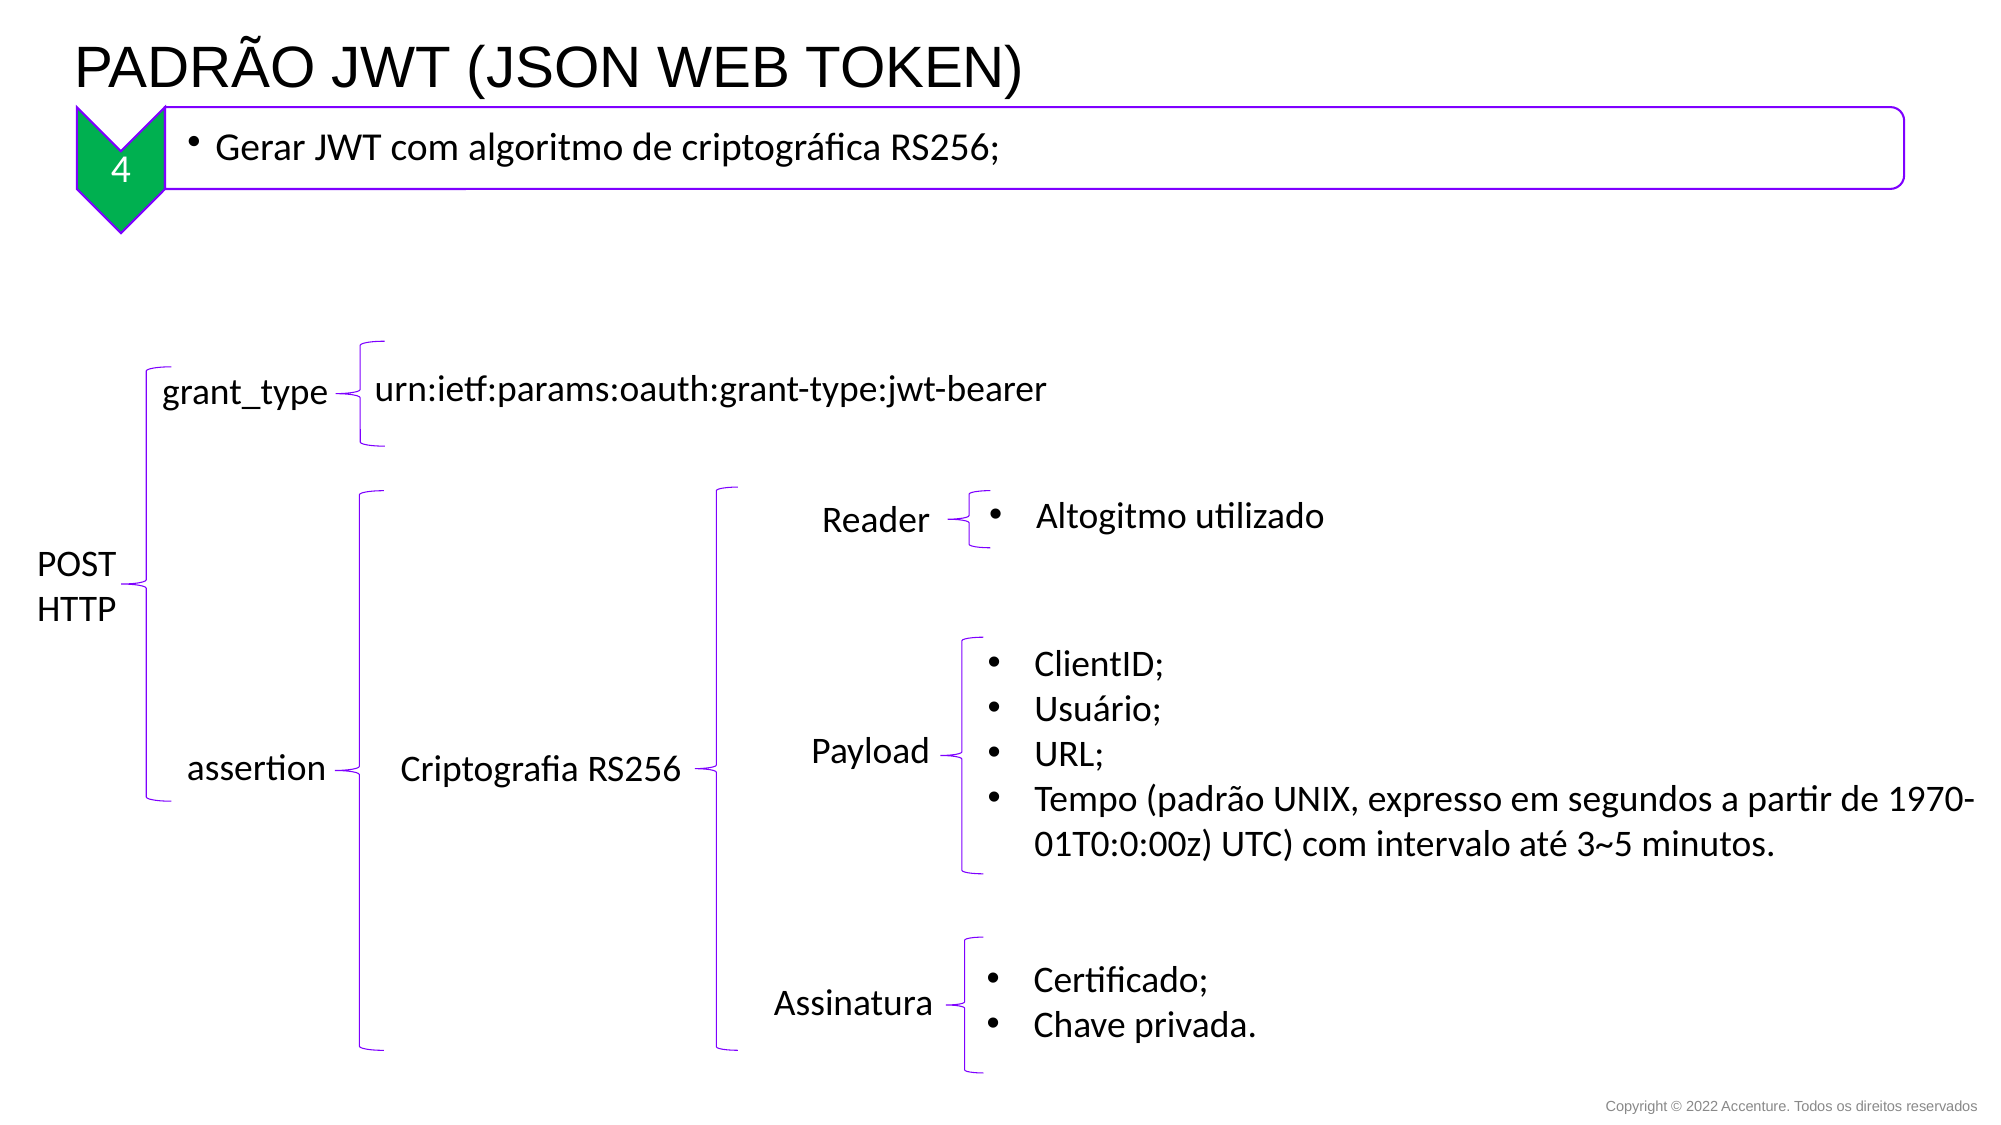

Padrão jwt (json web token)
4
Gerar JWT com algoritmo de criptográfica RS256;

urn:ietf:params:oauth:grant-type:jwt-bearer
grant_type

Altogitmo utilizado

Reader

POST
HTTP
ClientID;
Usuário;
URL;
Tempo (padrão UNIX, expresso em segundos a partir de 1970-01T0:0:00z) UTC) com intervalo até 3~5 minutos.

Payload
assertion
Criptografia RS256

Certificado;
Chave privada.
Assinatura